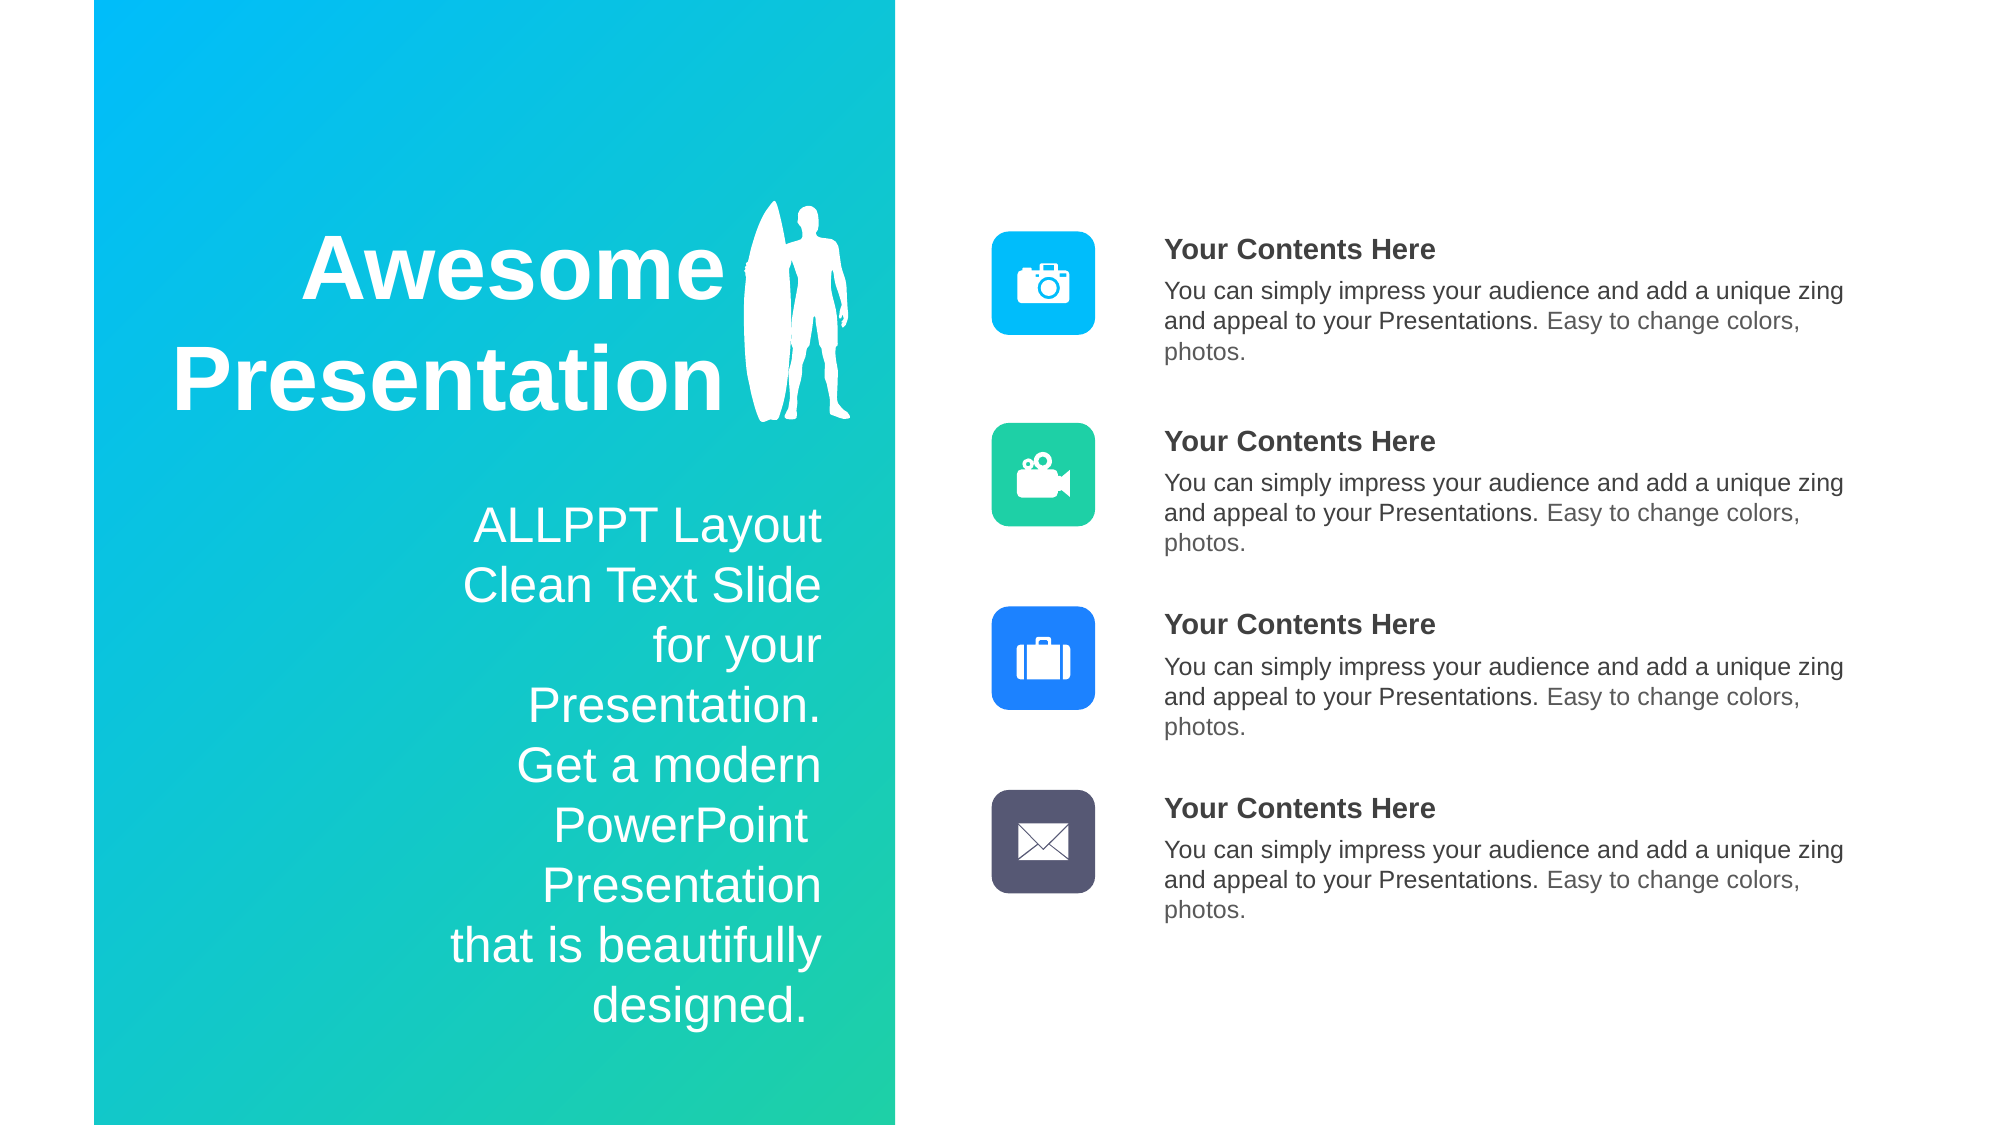

Awesome
Presentation

Your Contents Here
You can simply impress your audience and add a unique zing and appeal to your Presentations. Easy to change colors, photos.

Your Contents Here
You can simply impress your audience and add a unique zing and appeal to your Presentations. Easy to change colors, photos.

ALLPPT Layout Clean Text Slide for your Presentation. Get a modern PowerPoint  Presentation that is beautifully designed.
Your Contents Here
You can simply impress your audience and add a unique zing and appeal to your Presentations. Easy to change colors, photos.

Your Contents Here
You can simply impress your audience and add a unique zing and appeal to your Presentations. Easy to change colors, photos.